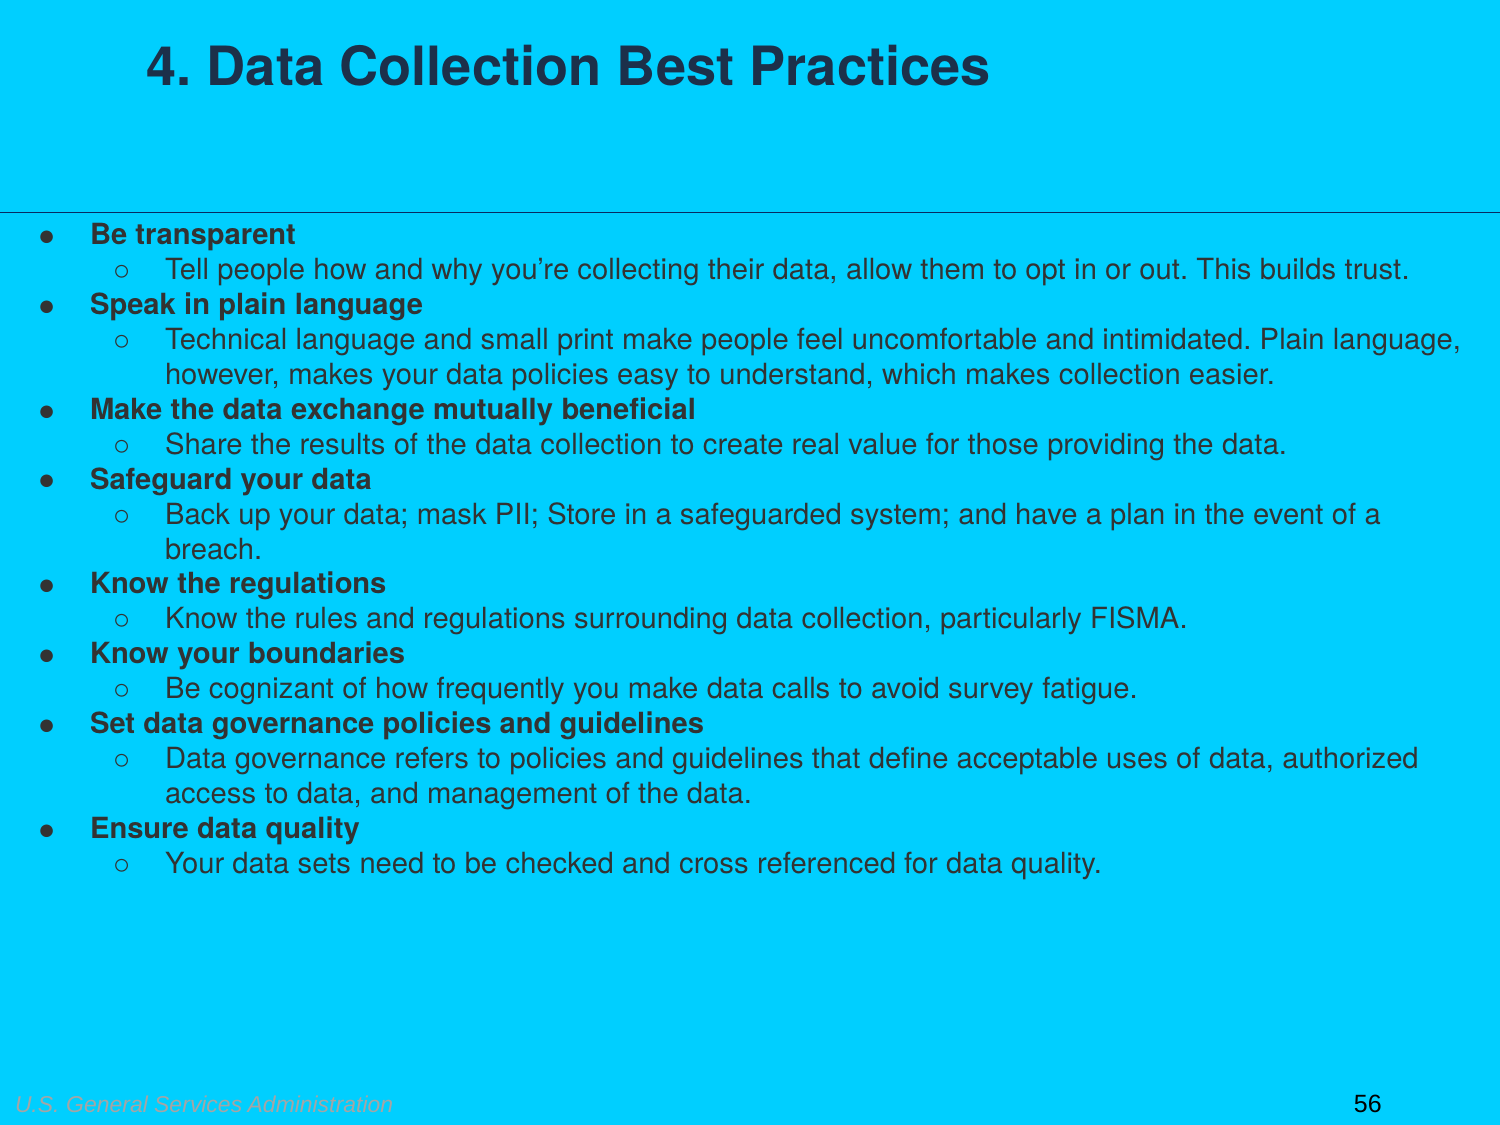

4. Data Collection Best Practices
Be transparent
Tell people how and why you’re collecting their data, allow them to opt in or out. This builds trust.
Speak in plain language
Technical language and small print make people feel uncomfortable and intimidated. Plain language, however, makes your data policies easy to understand, which makes collection easier.
Make the data exchange mutually beneficial
Share the results of the data collection to create real value for those providing the data.
Safeguard your data
Back up your data; mask PII; Store in a safeguarded system; and have a plan in the event of a breach.
Know the regulations
Know the rules and regulations surrounding data collection, particularly FISMA.
Know your boundaries
Be cognizant of how frequently you make data calls to avoid survey fatigue.
Set data governance policies and guidelines
Data governance refers to policies and guidelines that define acceptable uses of data, authorized access to data, and management of the data.
Ensure data quality
Your data sets need to be checked and cross referenced for data quality.
56